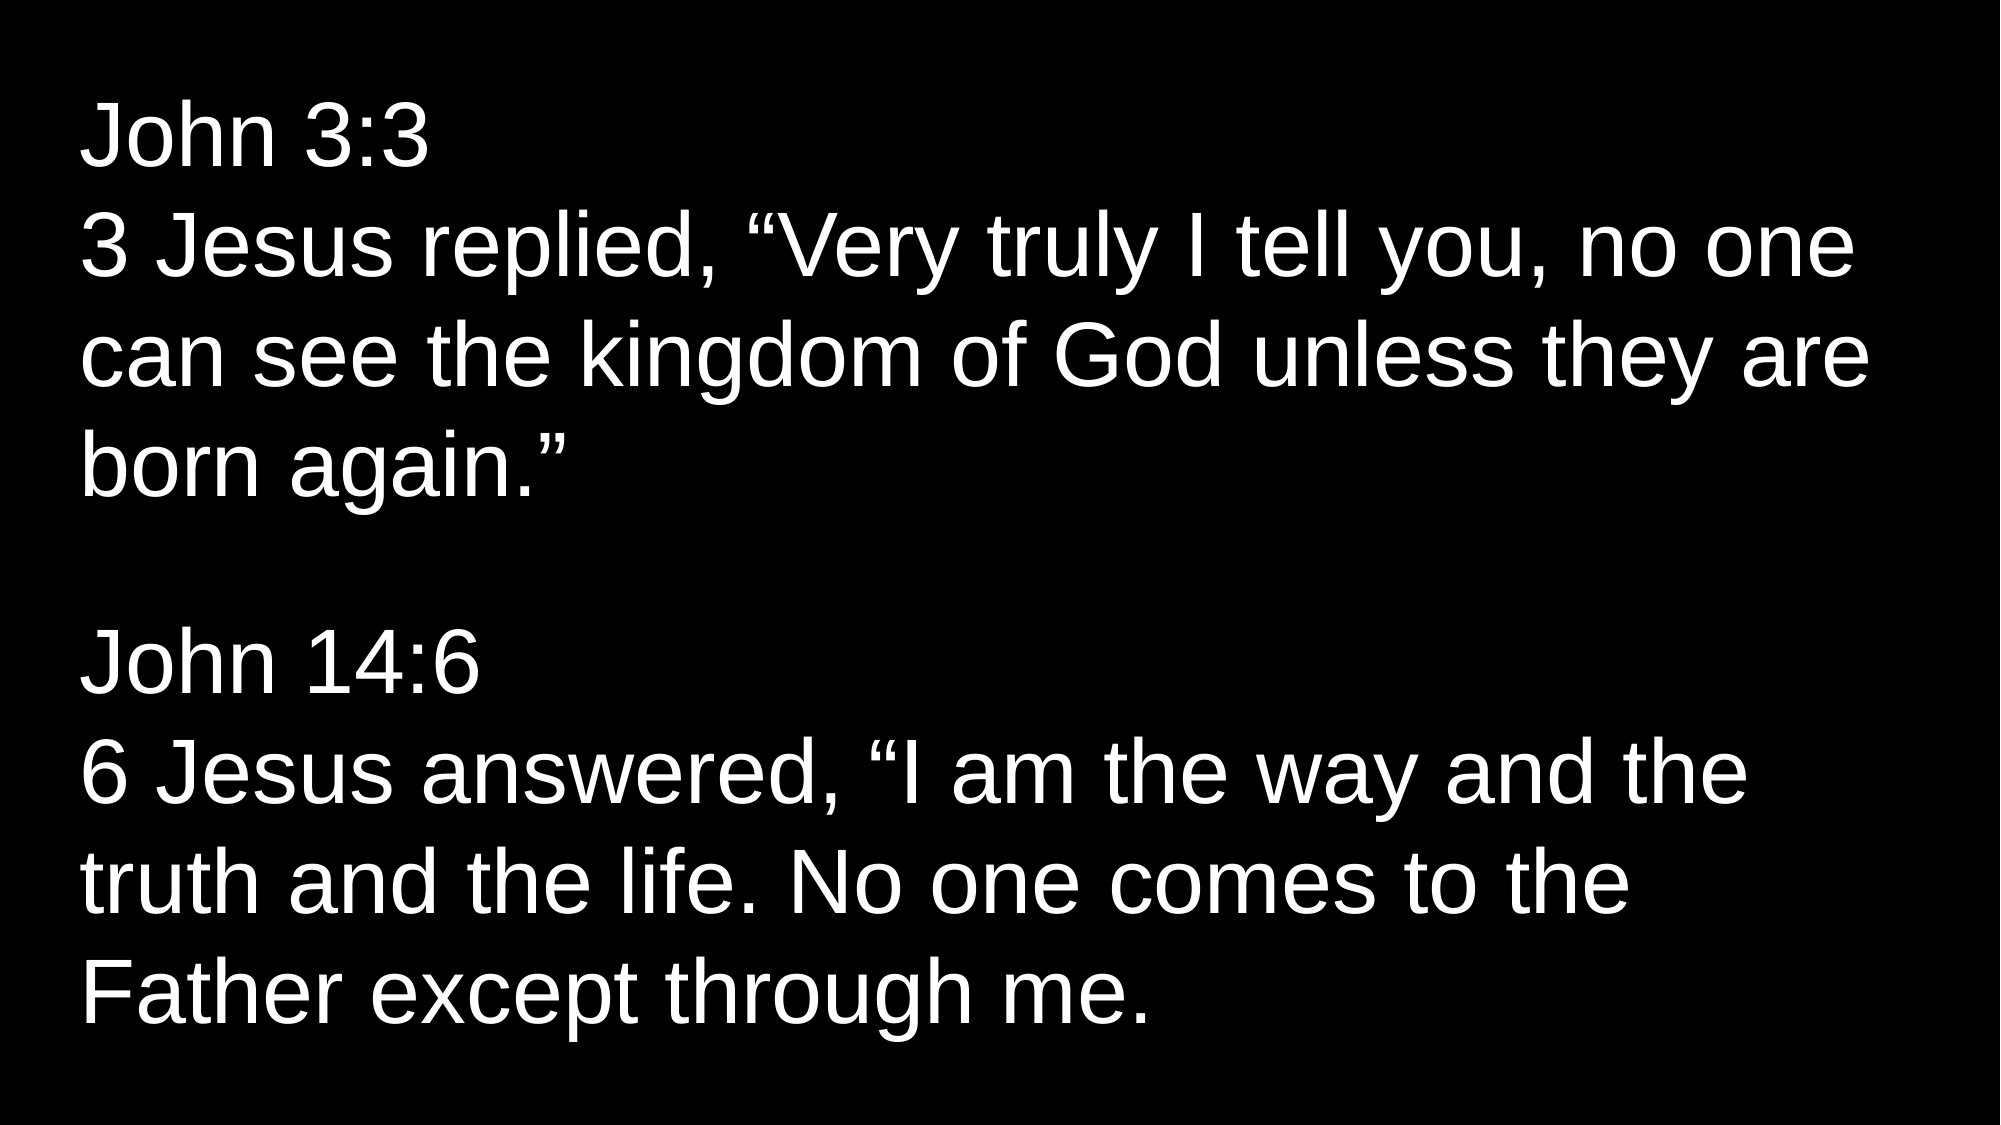

John 3:3
3 Jesus replied, “Very truly I tell you, no one can see the kingdom of God unless they are born again.”
John 14:6
6 Jesus answered, “I am the way and the truth and the life. No one comes to the Father except through me.